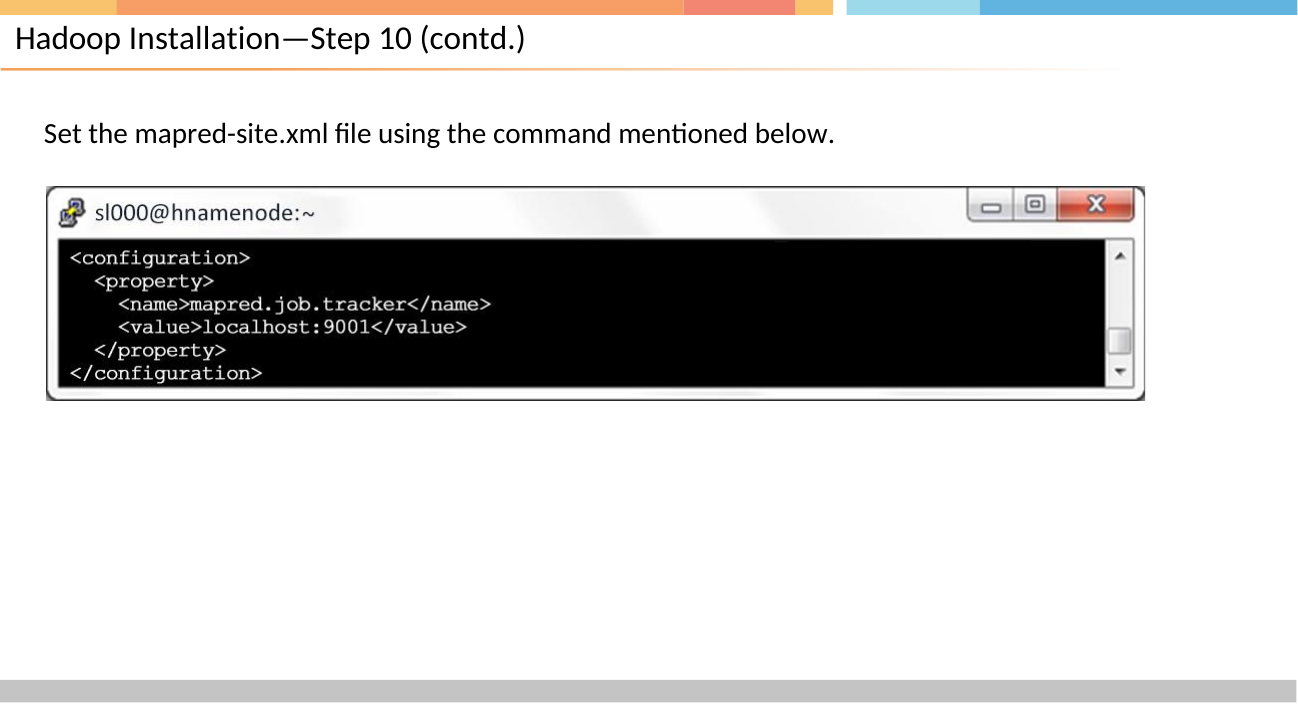

# Hadoop Installation—Step 10 (contd.)

Set the mapred-site.xml file using the command mentioned below.